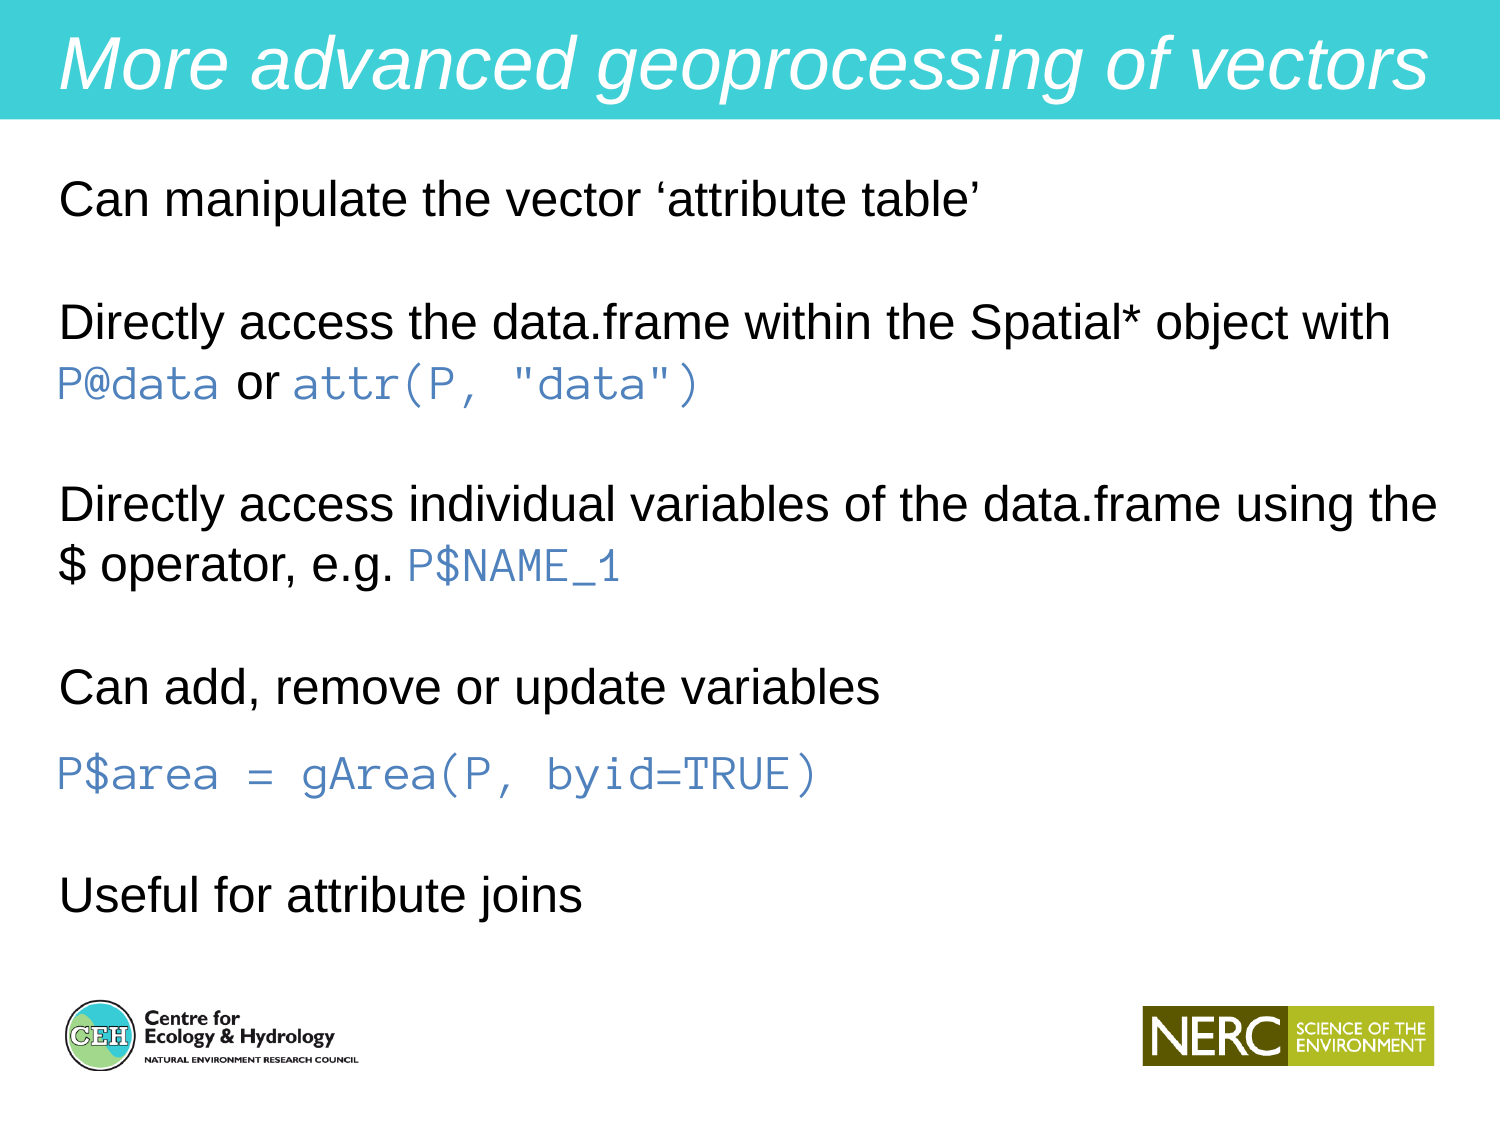

More advanced geoprocessing of vectors
Can manipulate the vector ‘attribute table’
Directly access the data.frame within the Spatial* object with P@data or attr(P, "data")
Directly access individual variables of the data.frame using the $ operator, e.g. P$NAME_1
Can add, remove or update variables
P$area = gArea(P, byid=TRUE)
Useful for attribute joins